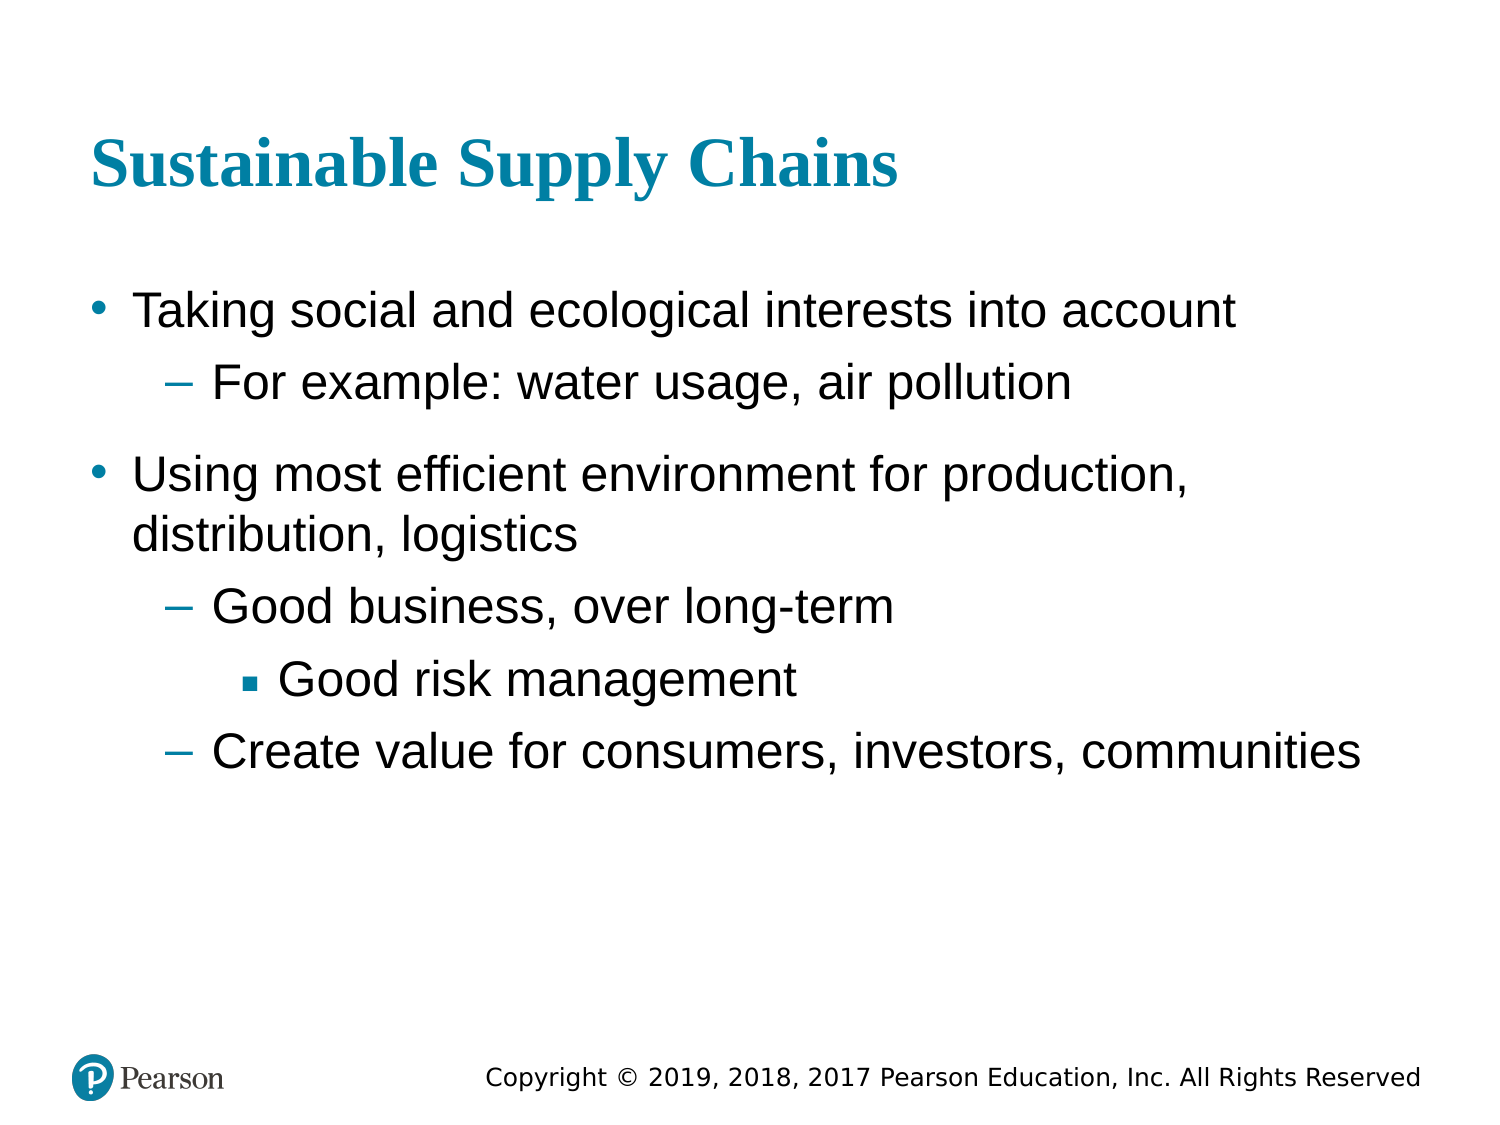

# Sustainable Supply Chains
Taking social and ecological interests into account
For example: water usage, air pollution
Using most efficient environment for production, distribution, logistics
Good business, over long-term
Good risk management
Create value for consumers, investors, communities